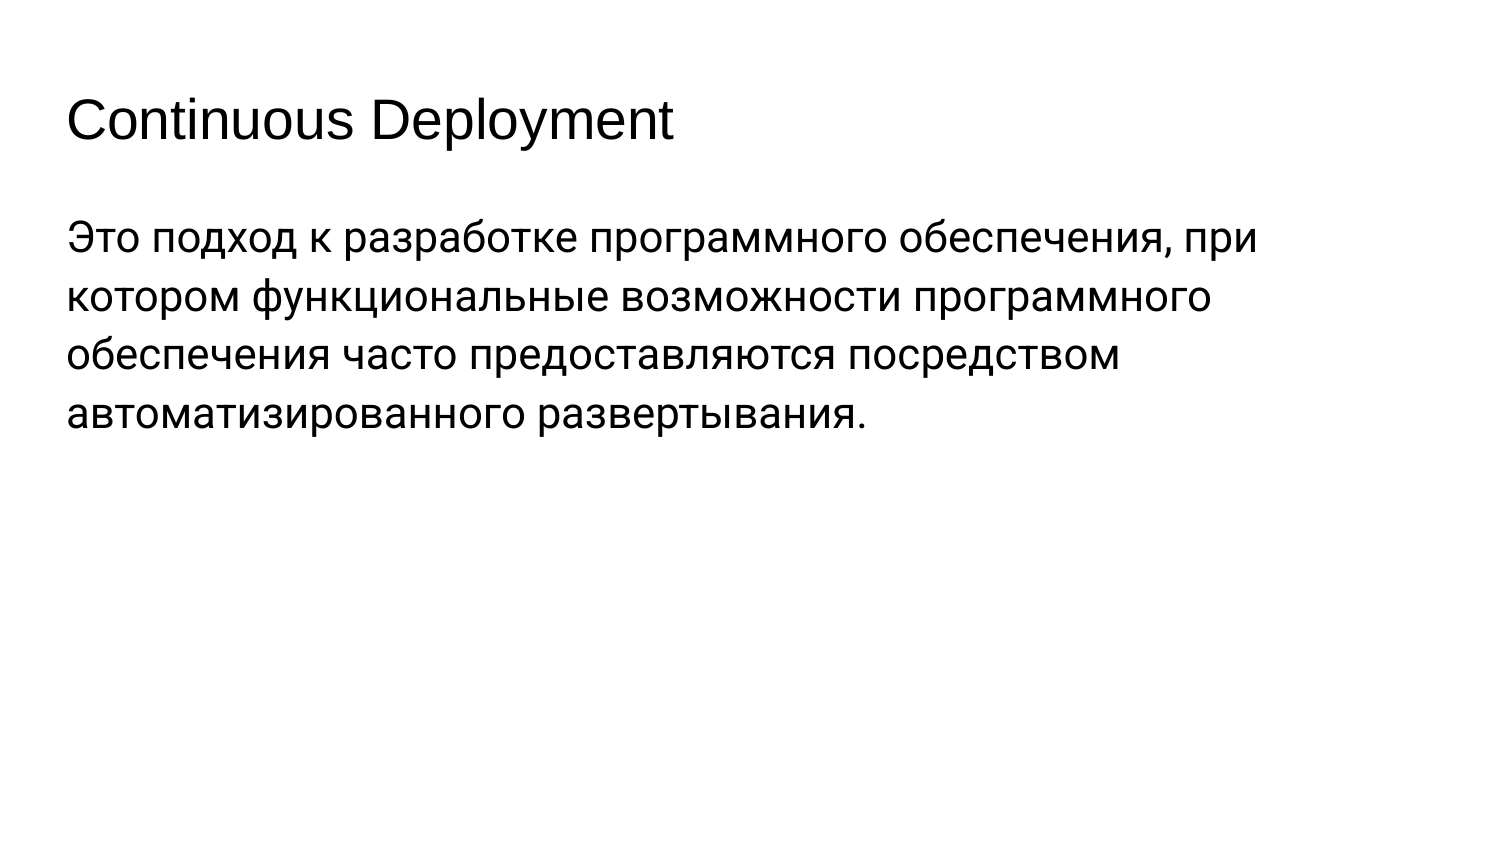

# Continuous Deployment
Это подход к разработке программного обеспечения, при котором функциональные возможности программного обеспечения часто предоставляются посредством автоматизированного развертывания.